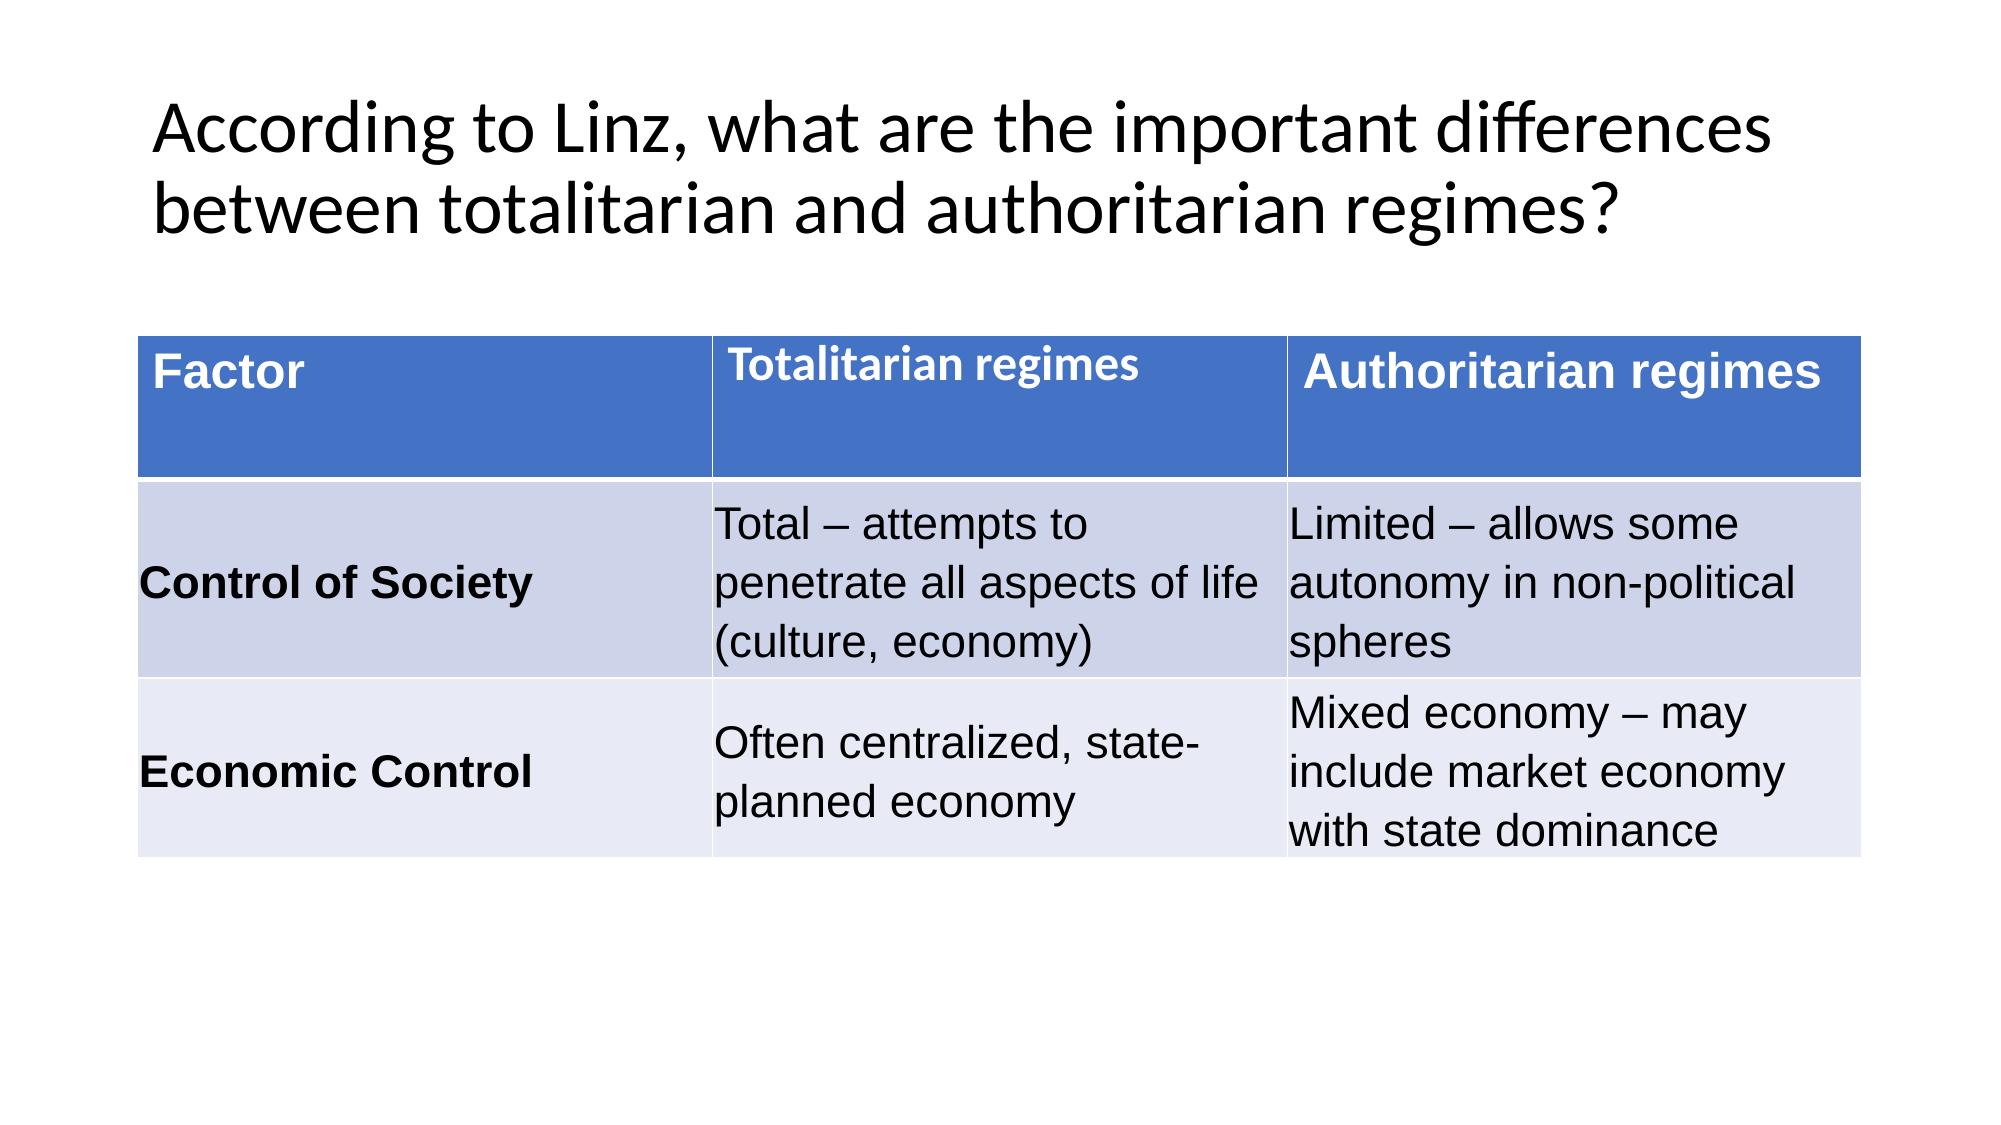

# According to Linz, what are the important differences between totalitarian and authoritarian regimes?
| Factor | Totalitarian regimes | Authoritarian regimes |
| --- | --- | --- |
| Control of Society | Total – attempts to penetrate all aspects of life (culture, economy) | Limited – allows some autonomy in non-political spheres |
| Economic Control | Often centralized, state-planned economy | Mixed economy – may include market economy with state dominance |